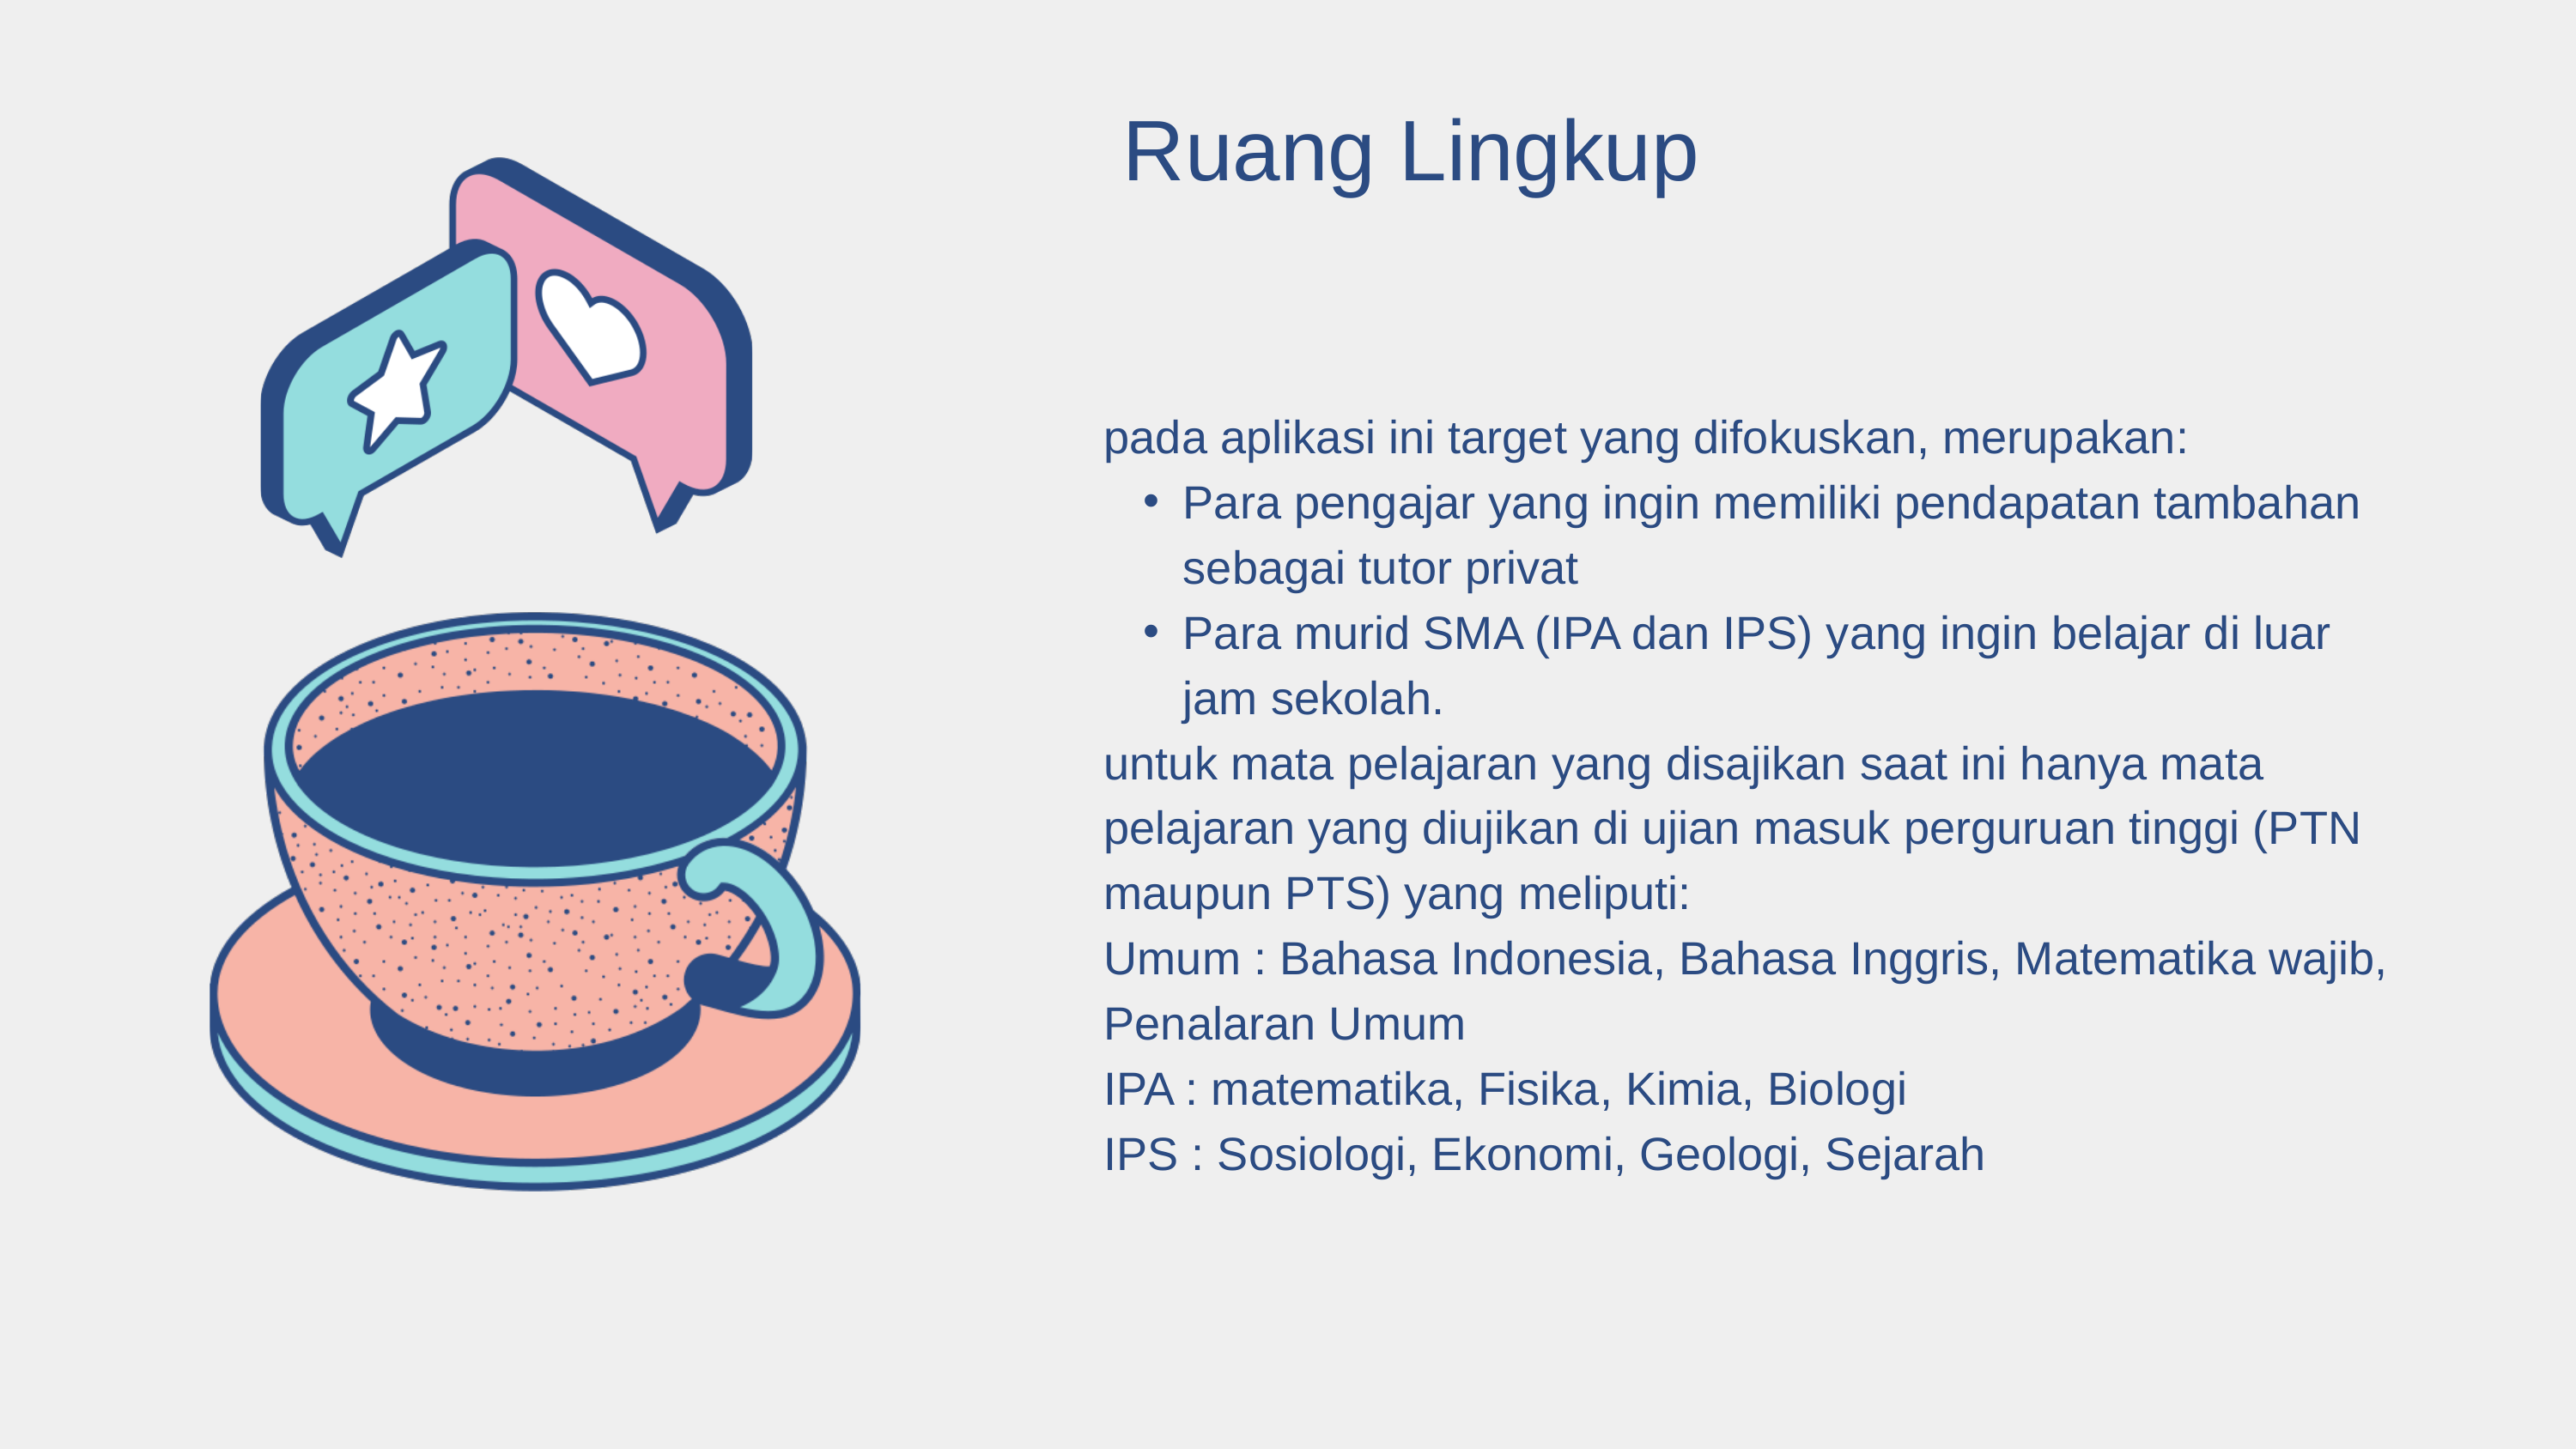

Ruang Lingkup
pada aplikasi ini target yang difokuskan, merupakan:
Para pengajar yang ingin memiliki pendapatan tambahan sebagai tutor privat
Para murid SMA (IPA dan IPS) yang ingin belajar di luar jam sekolah.
untuk mata pelajaran yang disajikan saat ini hanya mata pelajaran yang diujikan di ujian masuk perguruan tinggi (PTN maupun PTS) yang meliputi:
Umum : Bahasa Indonesia, Bahasa Inggris, Matematika wajib, Penalaran Umum
IPA : matematika, Fisika, Kimia, Biologi
IPS : Sosiologi, Ekonomi, Geologi, Sejarah